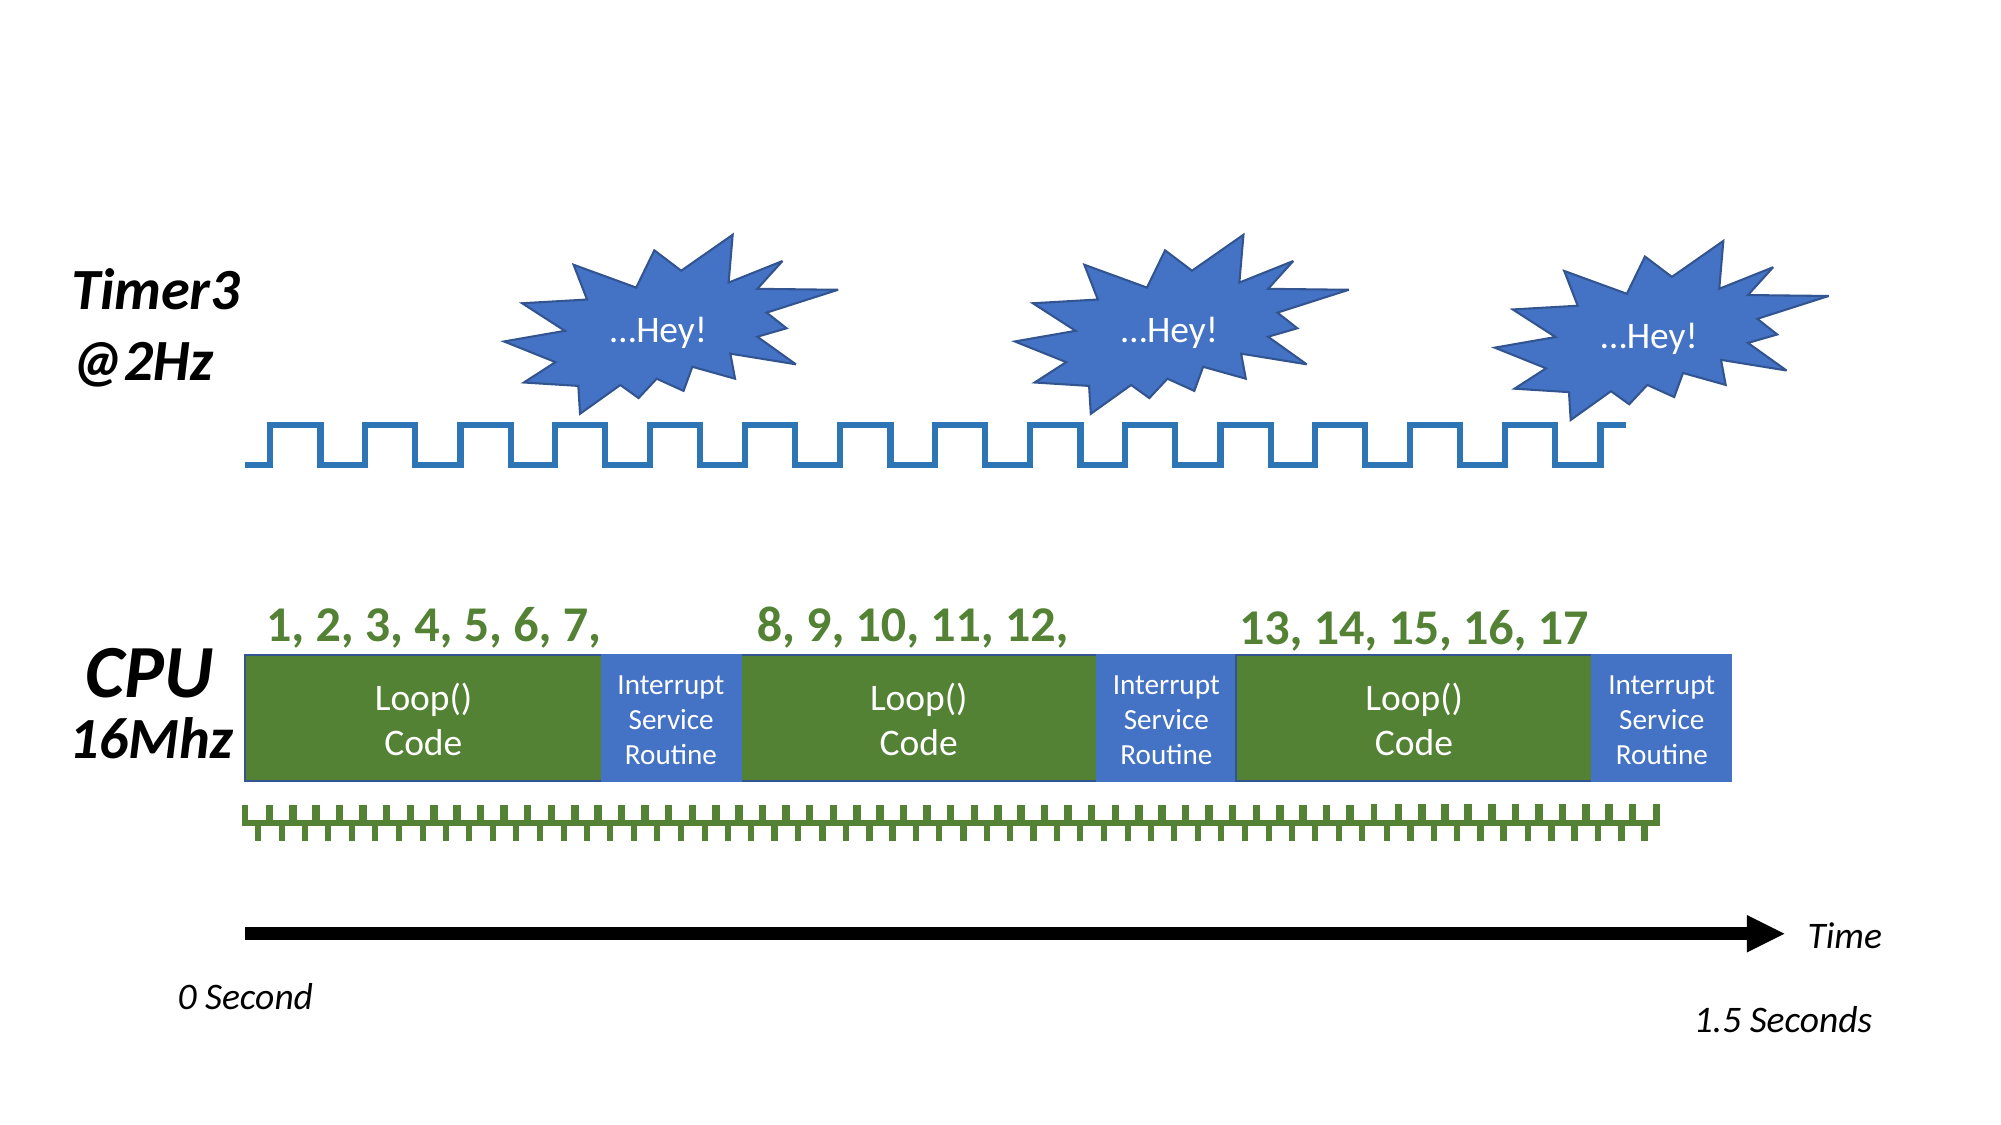

…Hey!
…Hey!
…Hey!
Timer3
@2Hz
1, 2, 3, 4, 5, 6, 7,
8, 9, 10, 11, 12,
13, 14, 15, 16, 17
CPU
Loop()
Code
Interrupt Service
Routine
Loop()
Code
Interrupt Service
Routine
Loop()
Code
Interrupt Service
Routine
16Mhz
Time
0 Second
1.5 Seconds